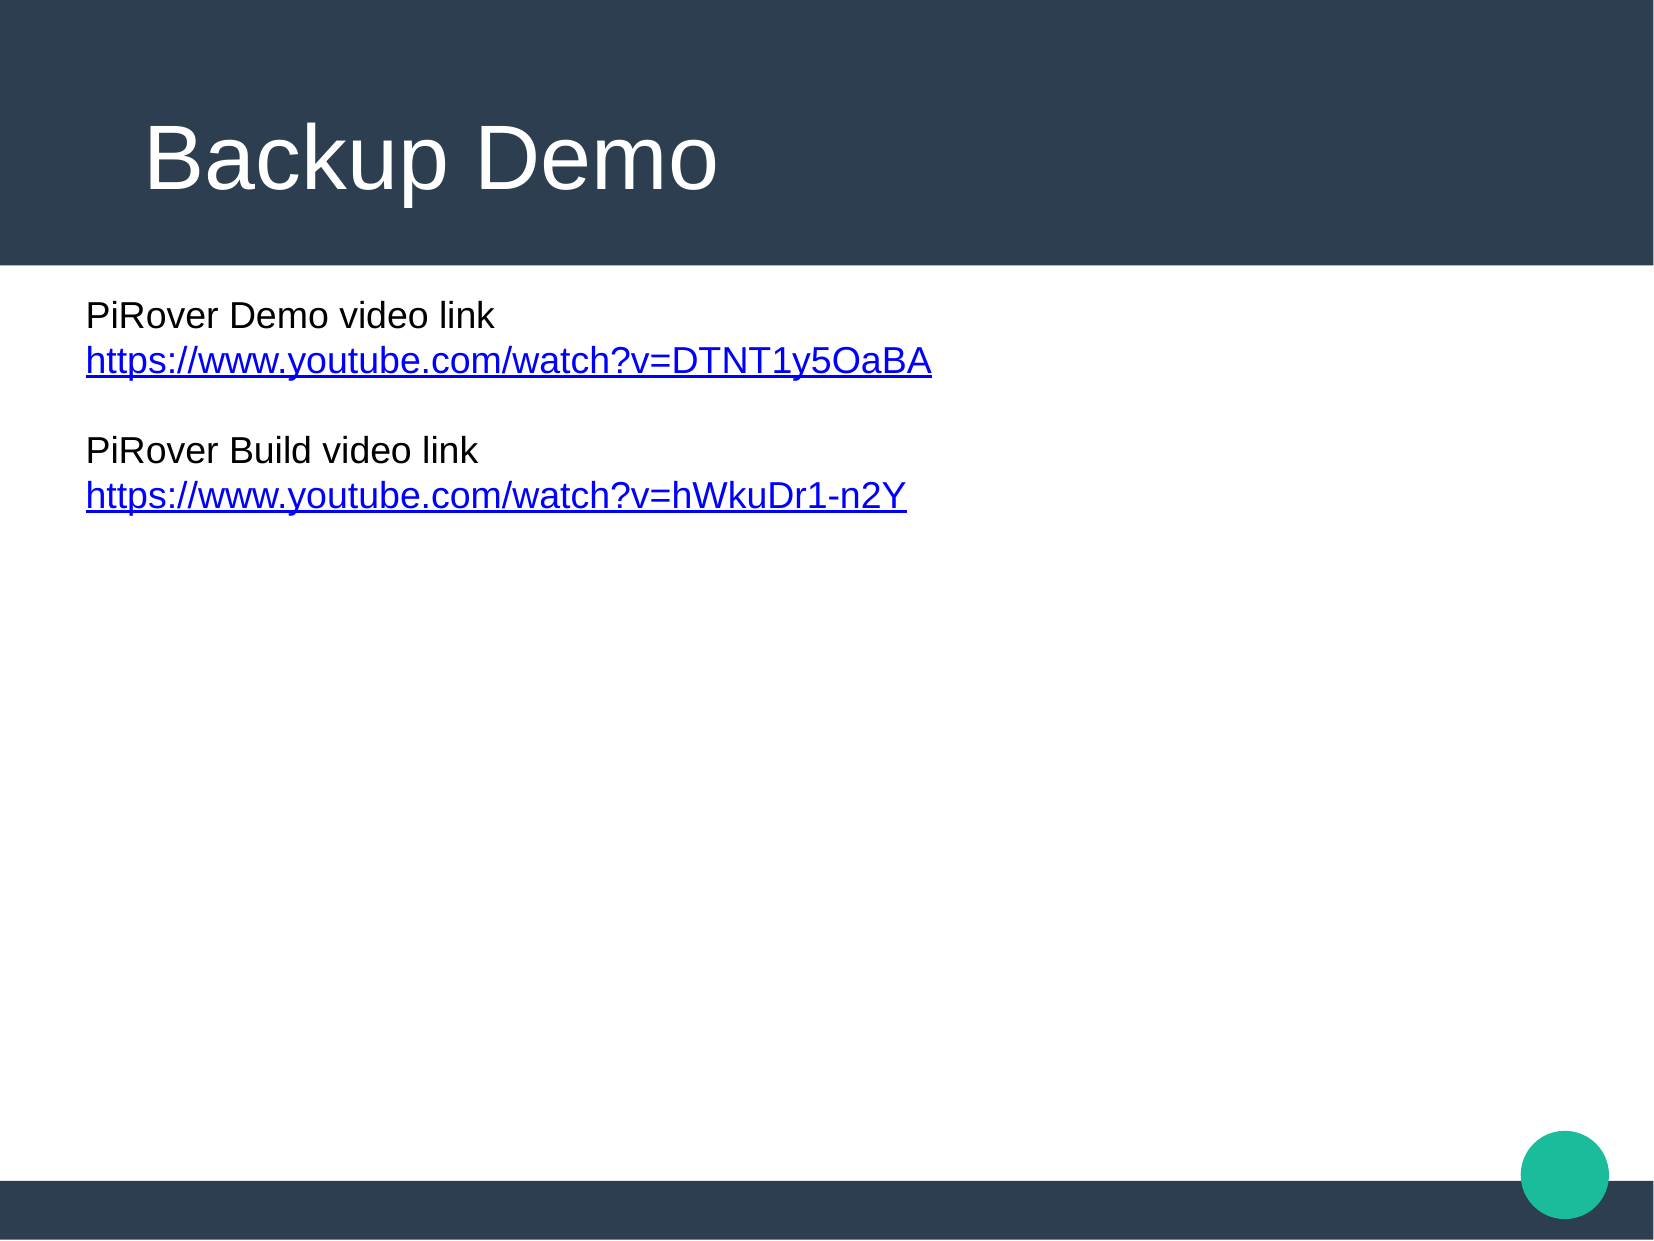

Backup Demo
PiRover Demo video link
https://www.youtube.com/watch?v=DTNT1y5OaBA

PiRover Build video link
https://www.youtube.com/watch?v=hWkuDr1-n2Y